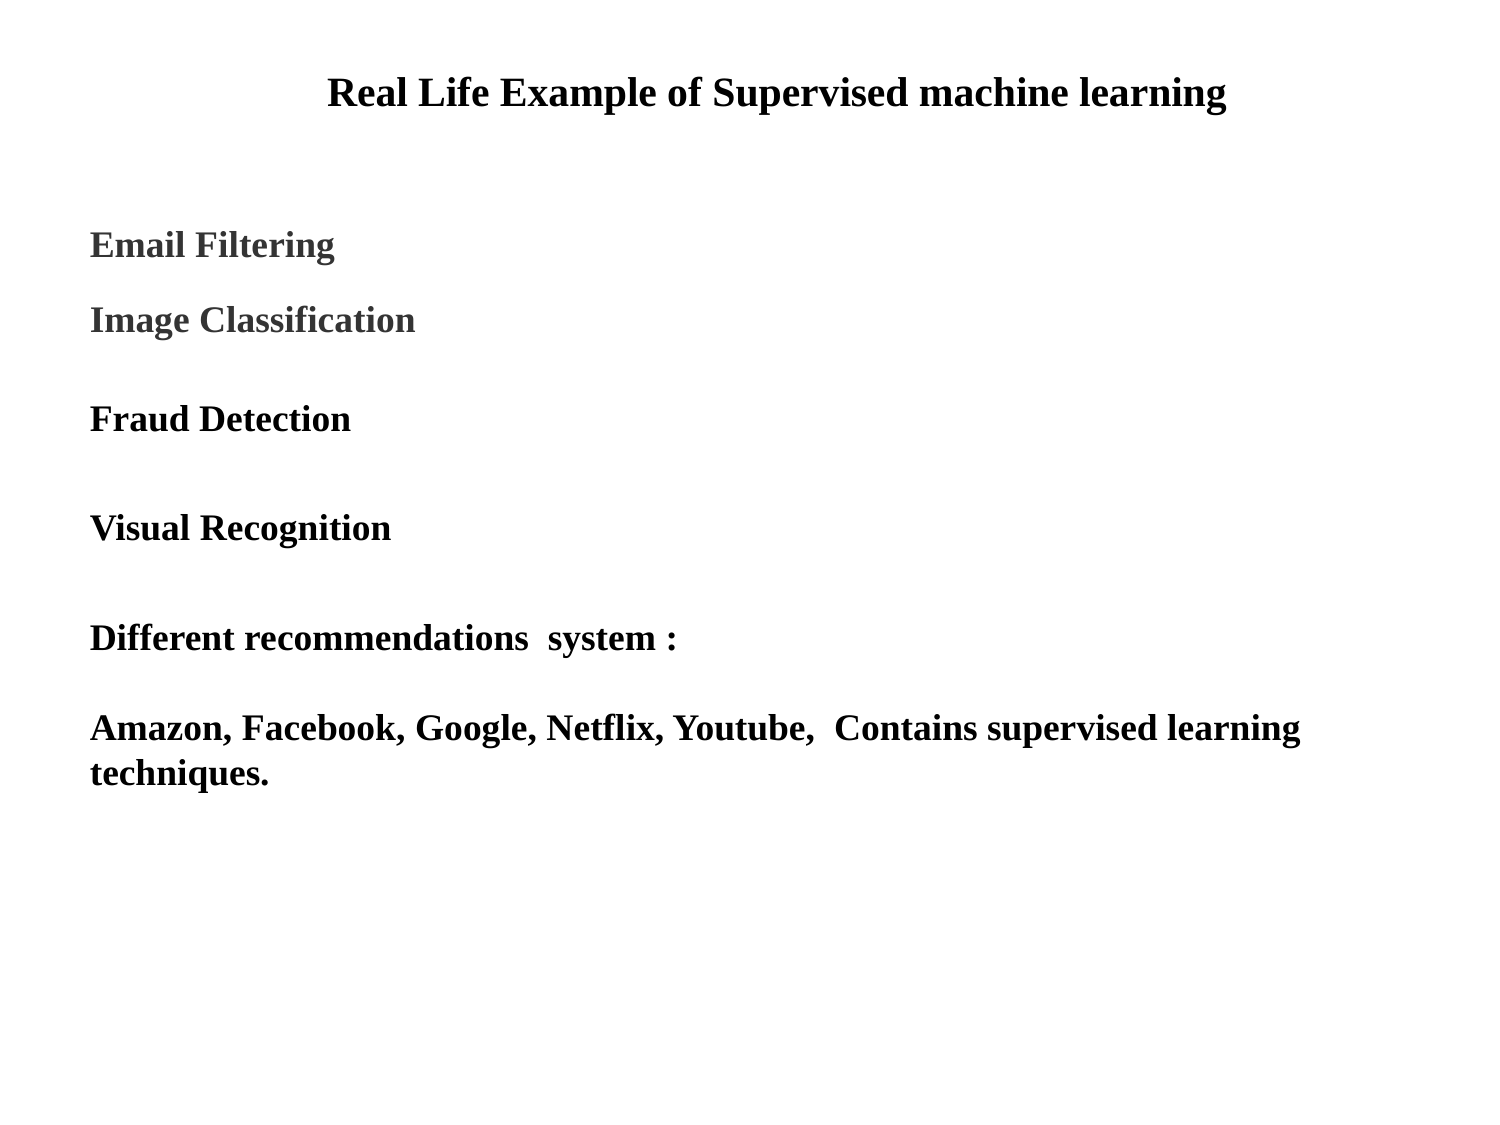

# Real Life Example of Supervised machine learning
Email Filtering
Image Classification
Fraud Detection
Visual Recognition
Different recommendations  system :

Amazon, Facebook, Google, Netflix, Youtube,  Contains supervised learning techniques.